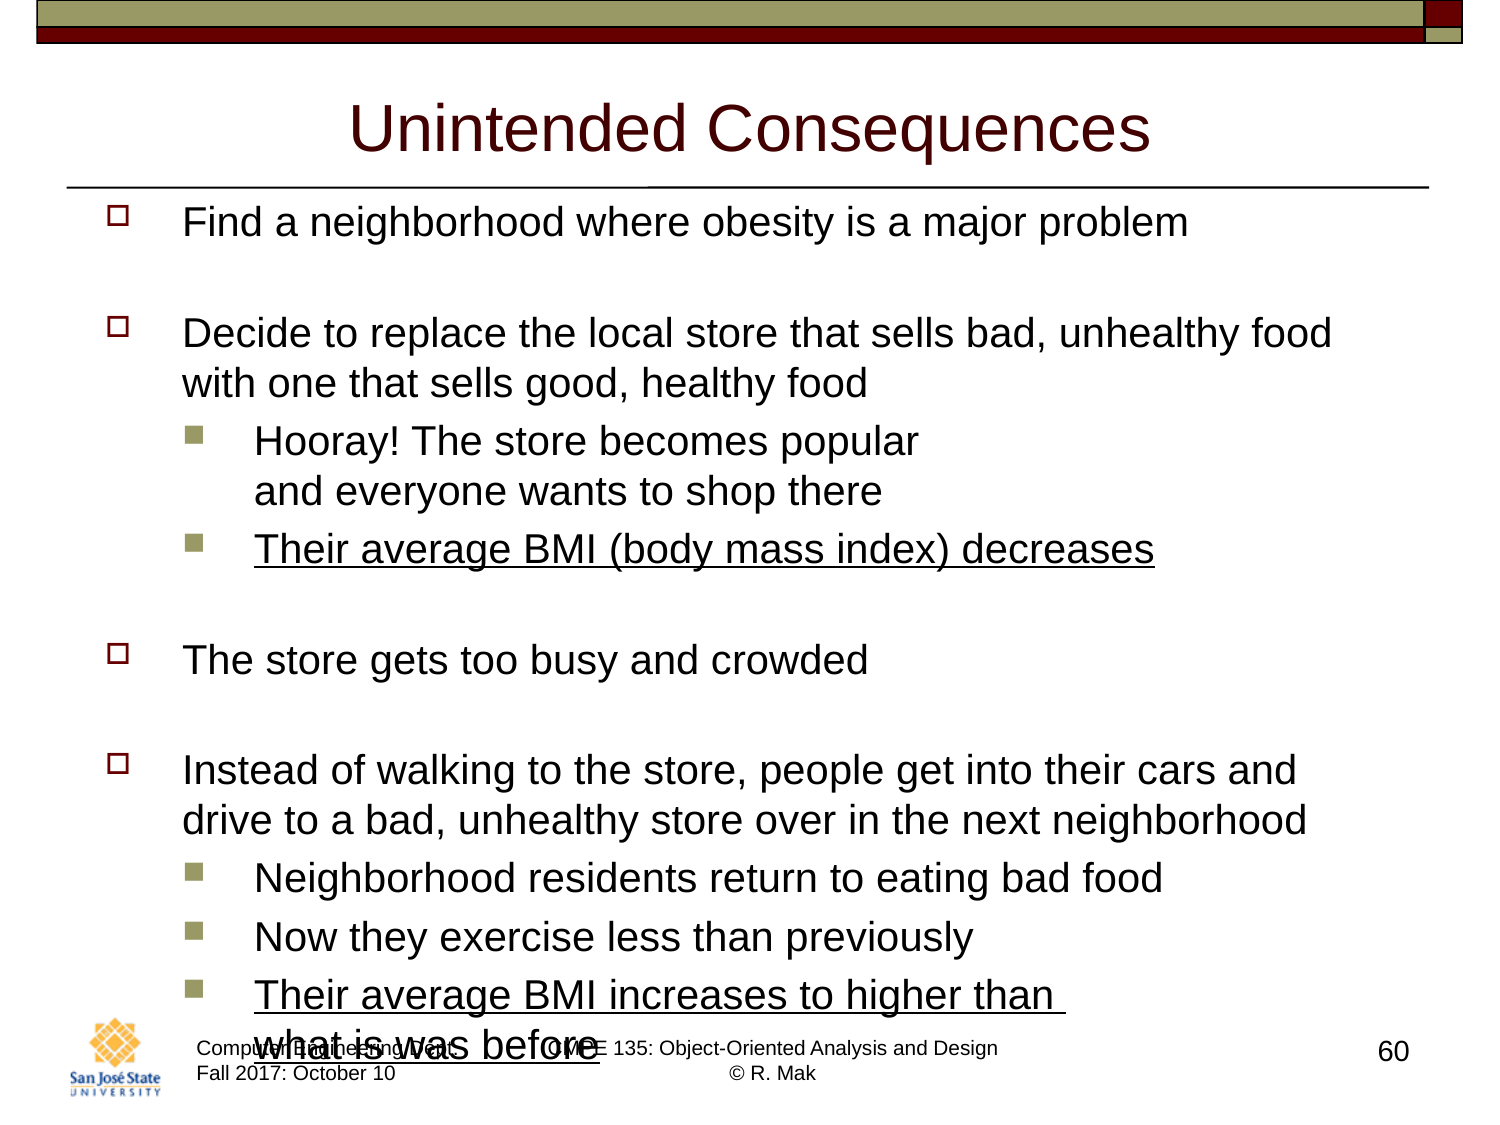

# Unintended Consequences
Find a neighborhood where obesity is a major problem

Decide to replace the local store that sells bad, unhealthy food
with one that sells good, healthy food
Hooray! The store becomes popular
and everyone wants to shop there
Their average BMI (body mass index) decreases

The store gets too busy and crowded

Instead of walking to the store, people get into their cars and
drive to a bad, unhealthy store over in the next neighborhood
Neighborhood residents return to eating bad food
Now they exercise less than previously
Their average BMI increases to higher than
what is was before
60